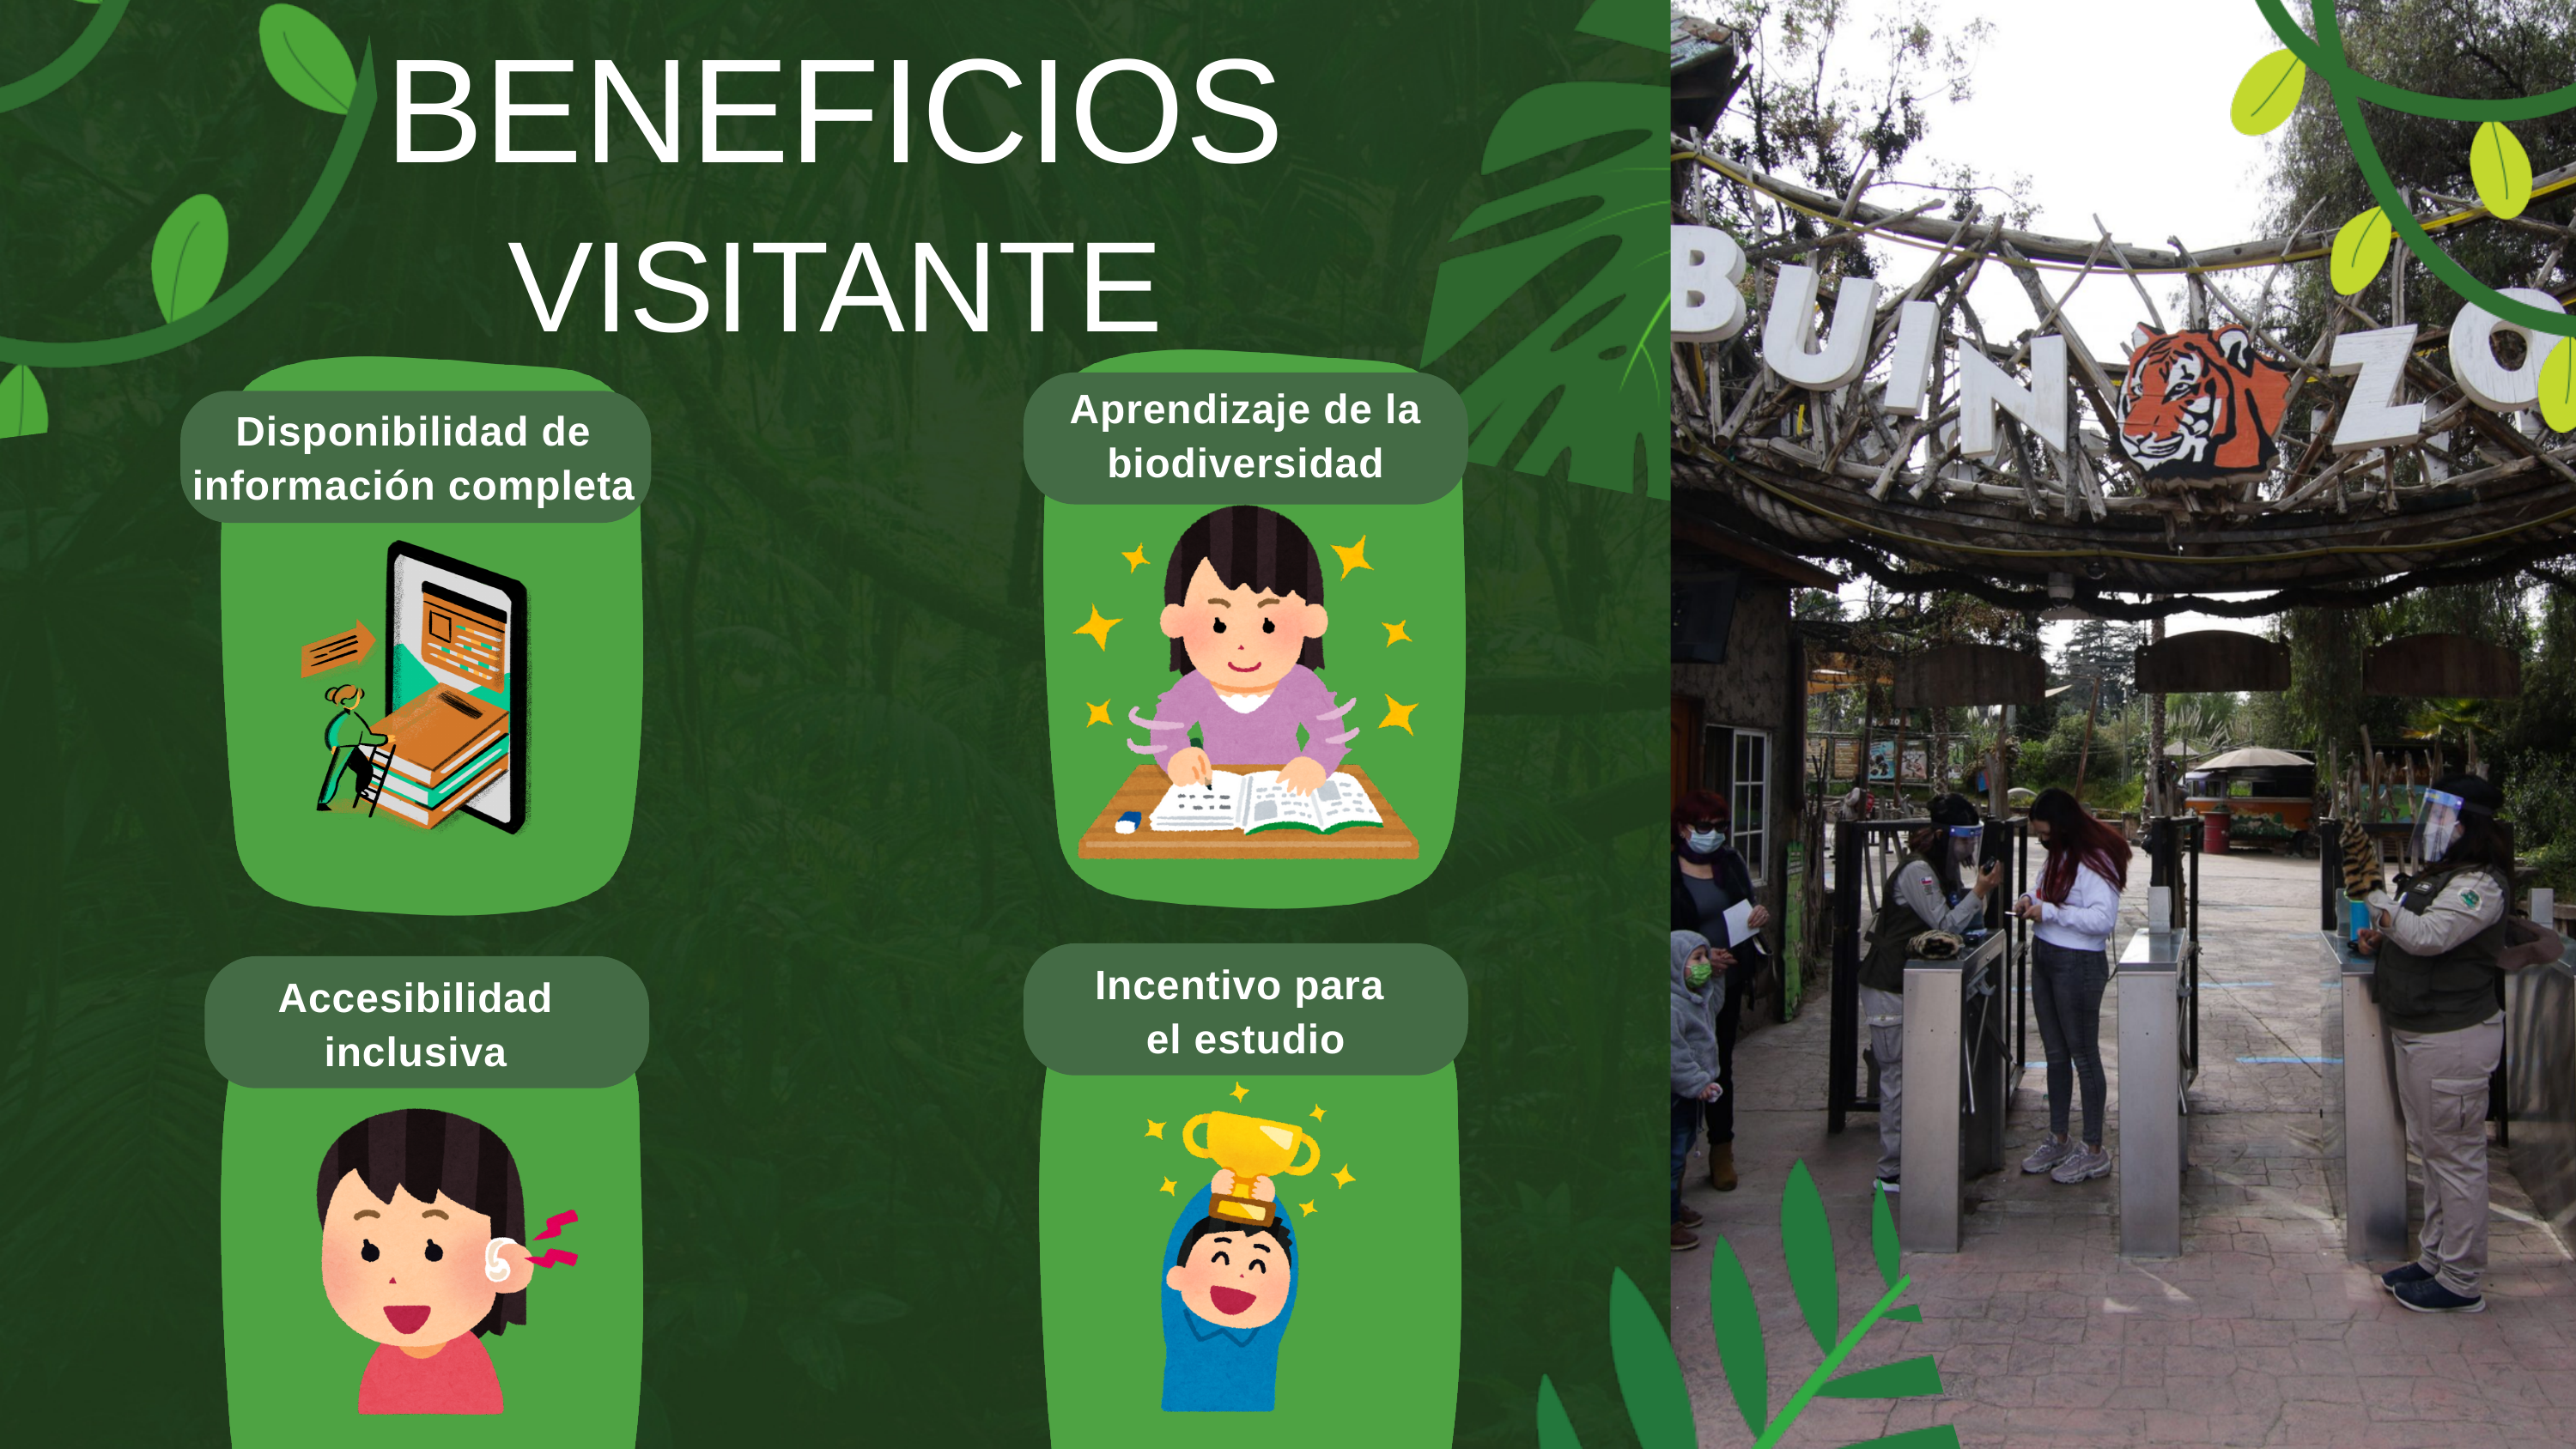

BENEFICIOS
VISITANTE

Aprendizaje de la biodiversidad

Disponibilidad de información completa

Incentivo para
el estudio

Accesibilidad inclusiva